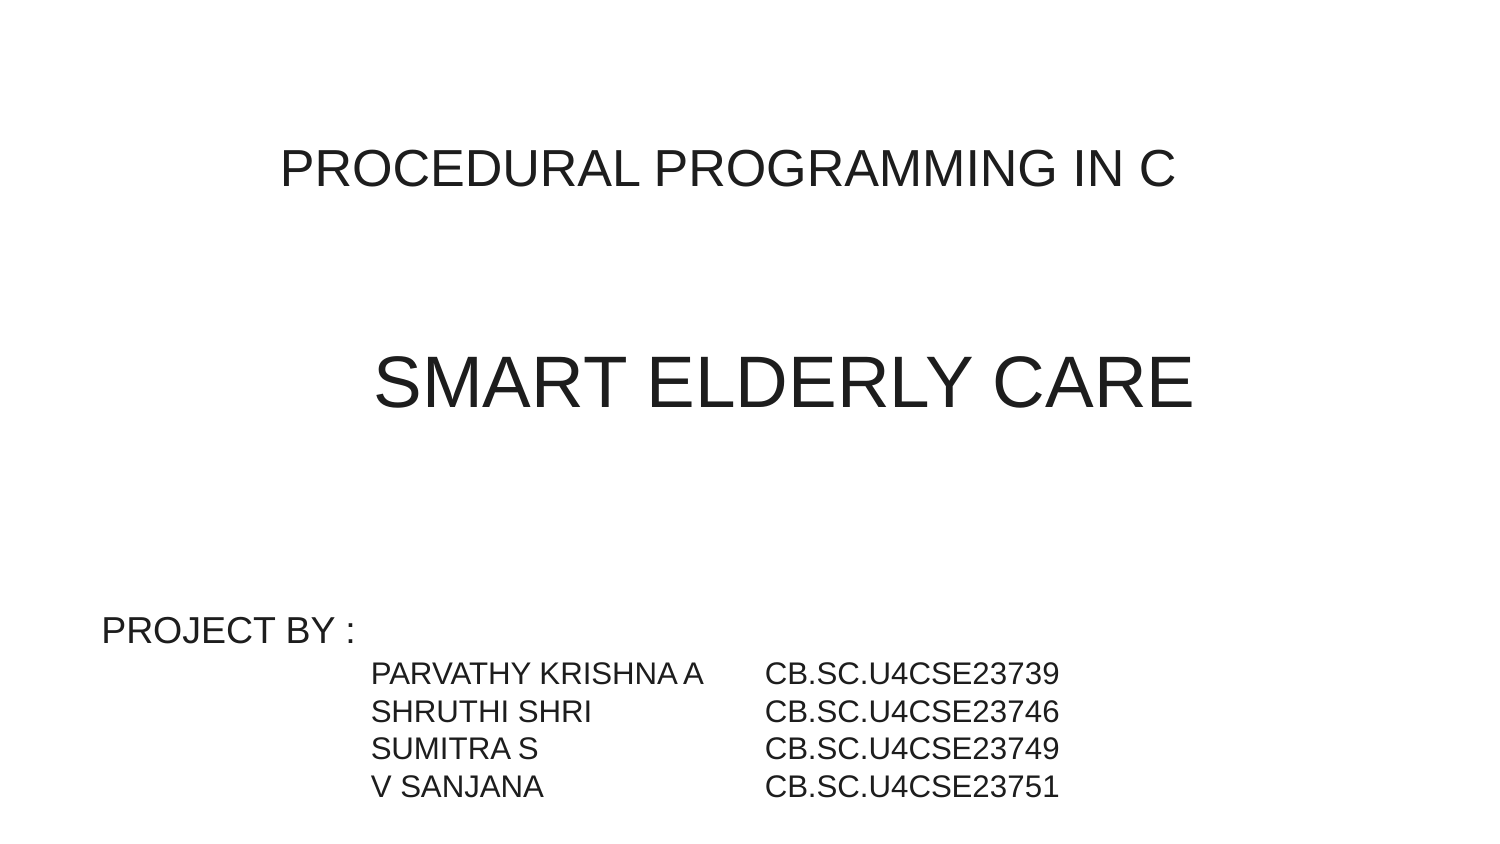

PROCEDURAL PROGRAMMING IN C
SMART ELDERLY CARE
PROJECT BY :
PARVATHY KRISHNA A
SHRUTHI SHRI
SUMITRA S
V SANJANA
CB.SC.U4CSE23739
CB.SC.U4CSE23746
CB.SC.U4CSE23749
CB.SC.U4CSE23751